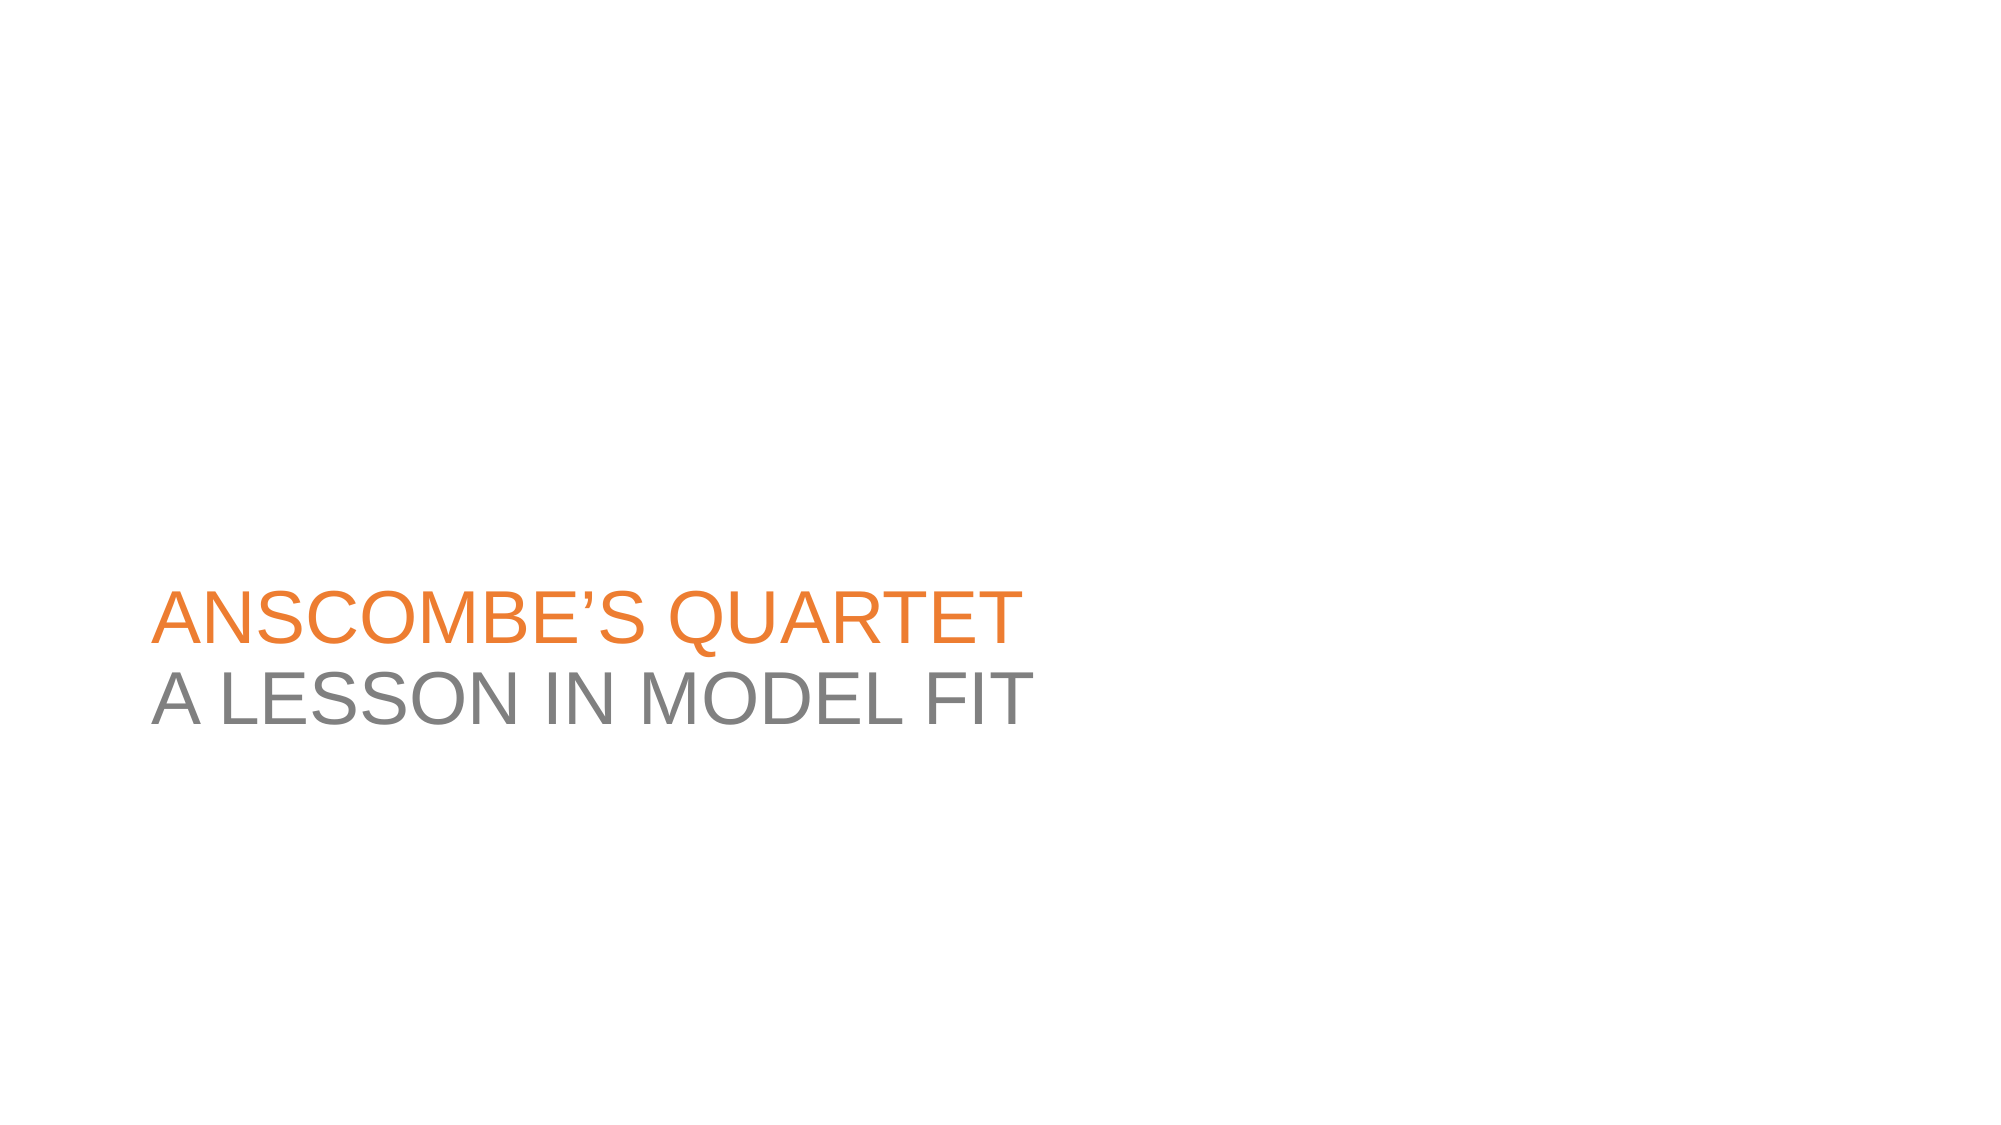

# Anscombe’s quartet a lesson in model fit